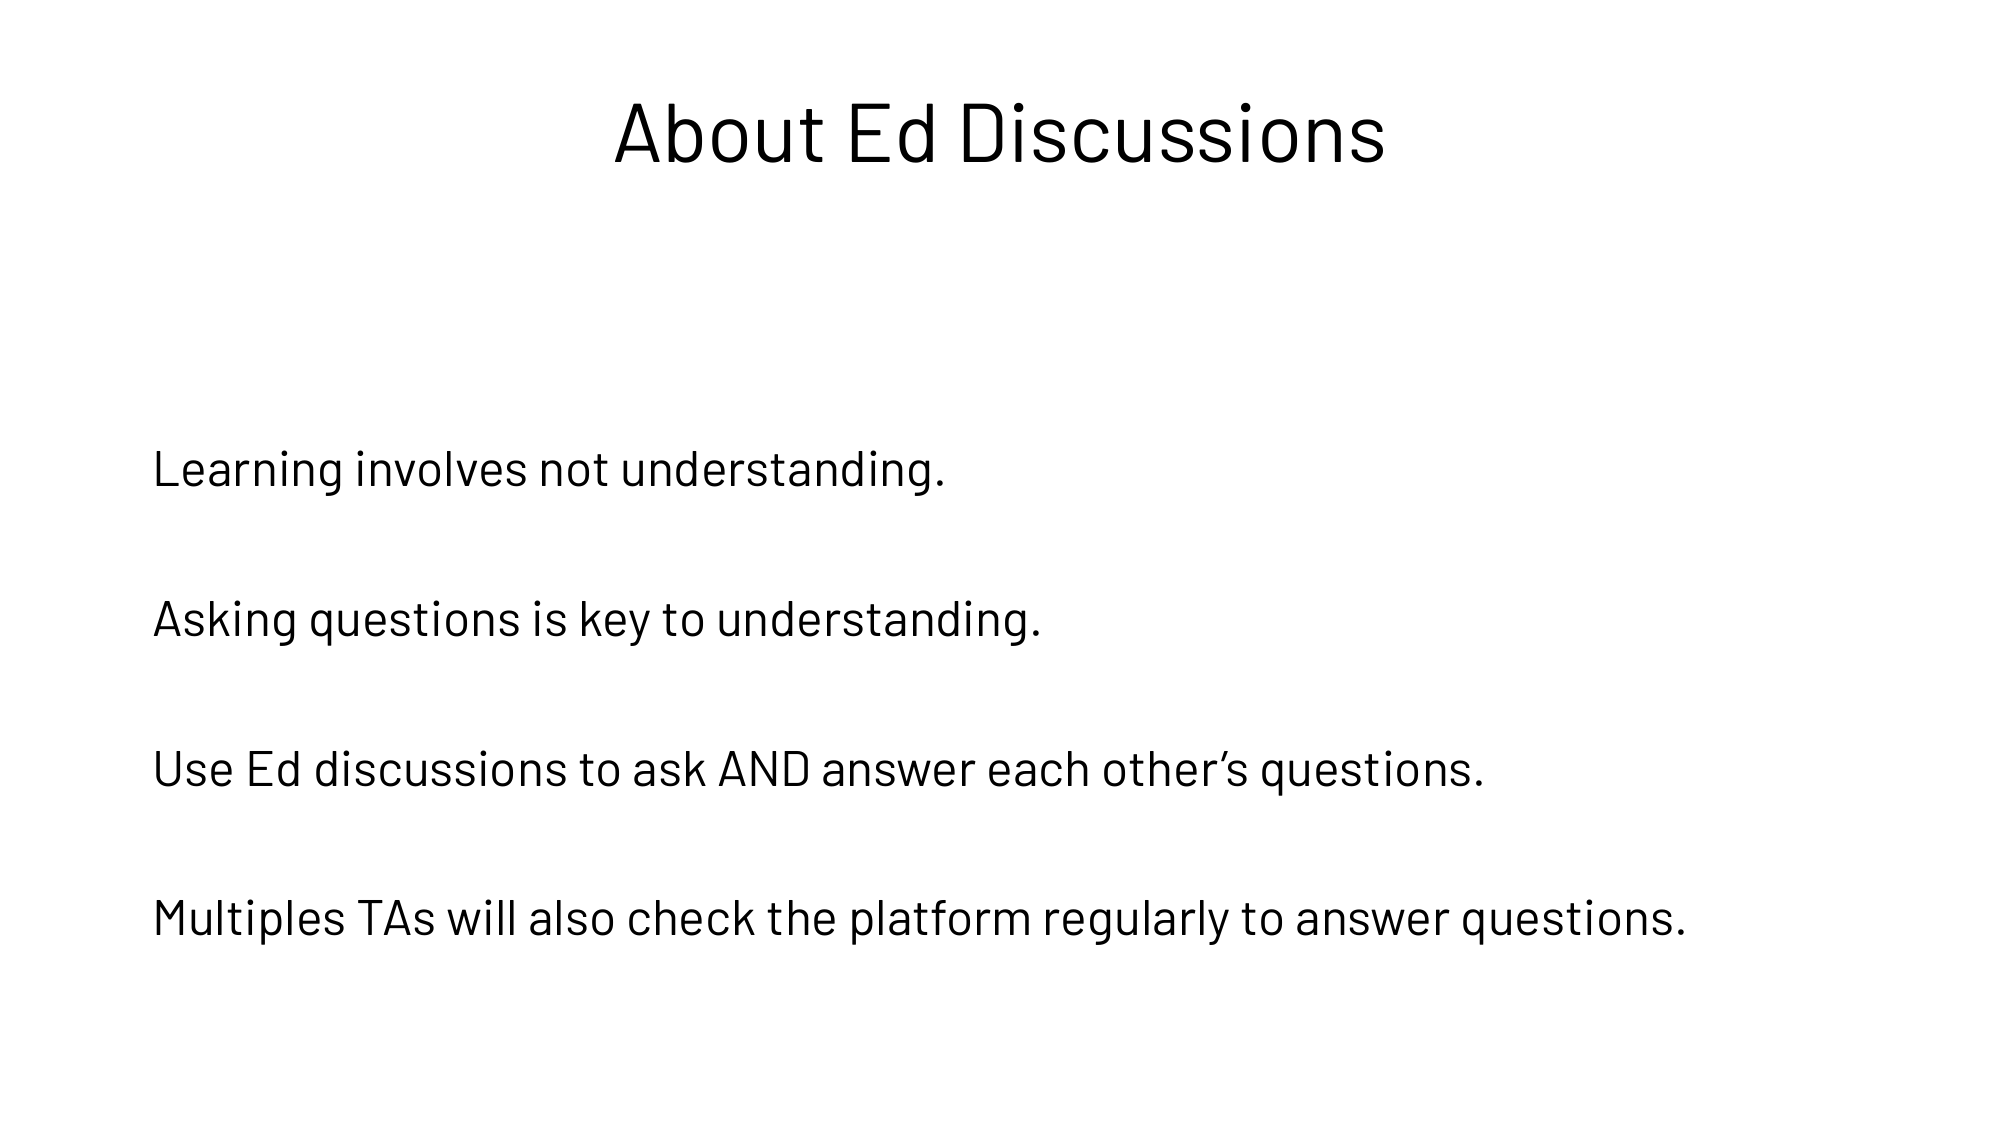

# About Ed Discussions

Learning involves not understanding.

Asking questions is key to understanding.

Use Ed discussions to ask AND answer each other’s questions.

Multiples TAs will also check the platform regularly to answer questions.